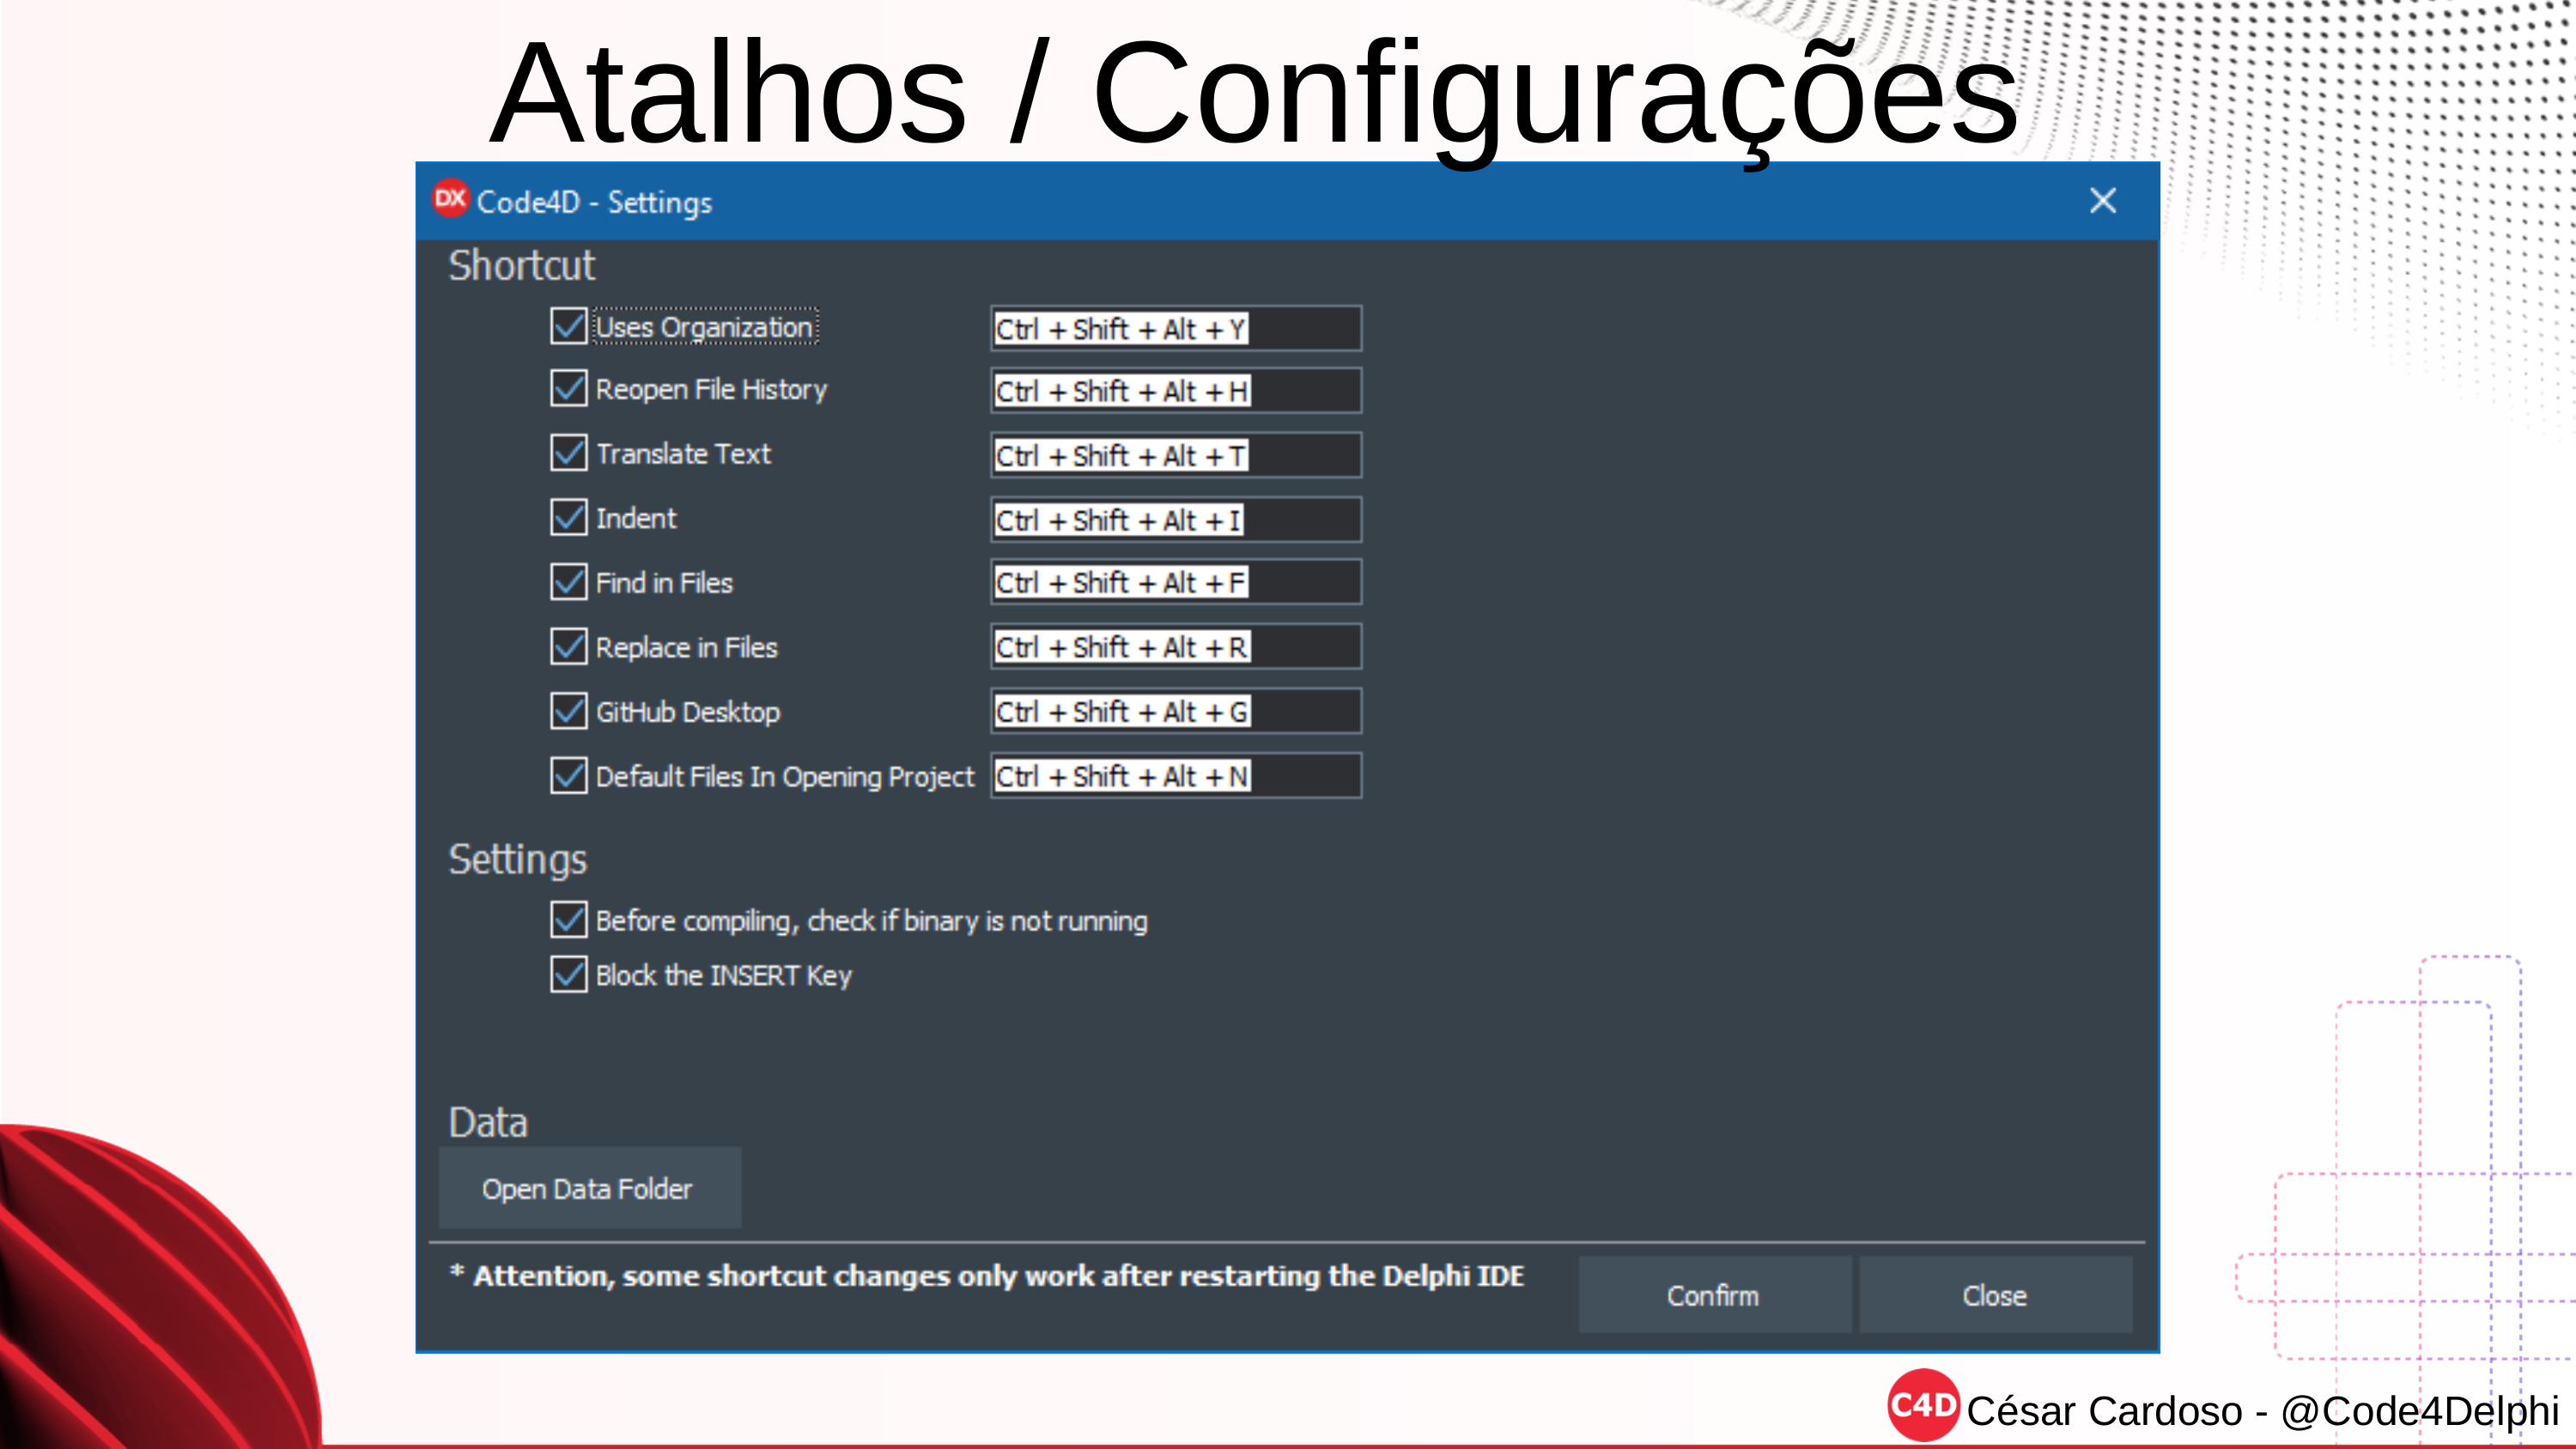

Atalhos / Configurações

César Cardoso - @Code4Delphi